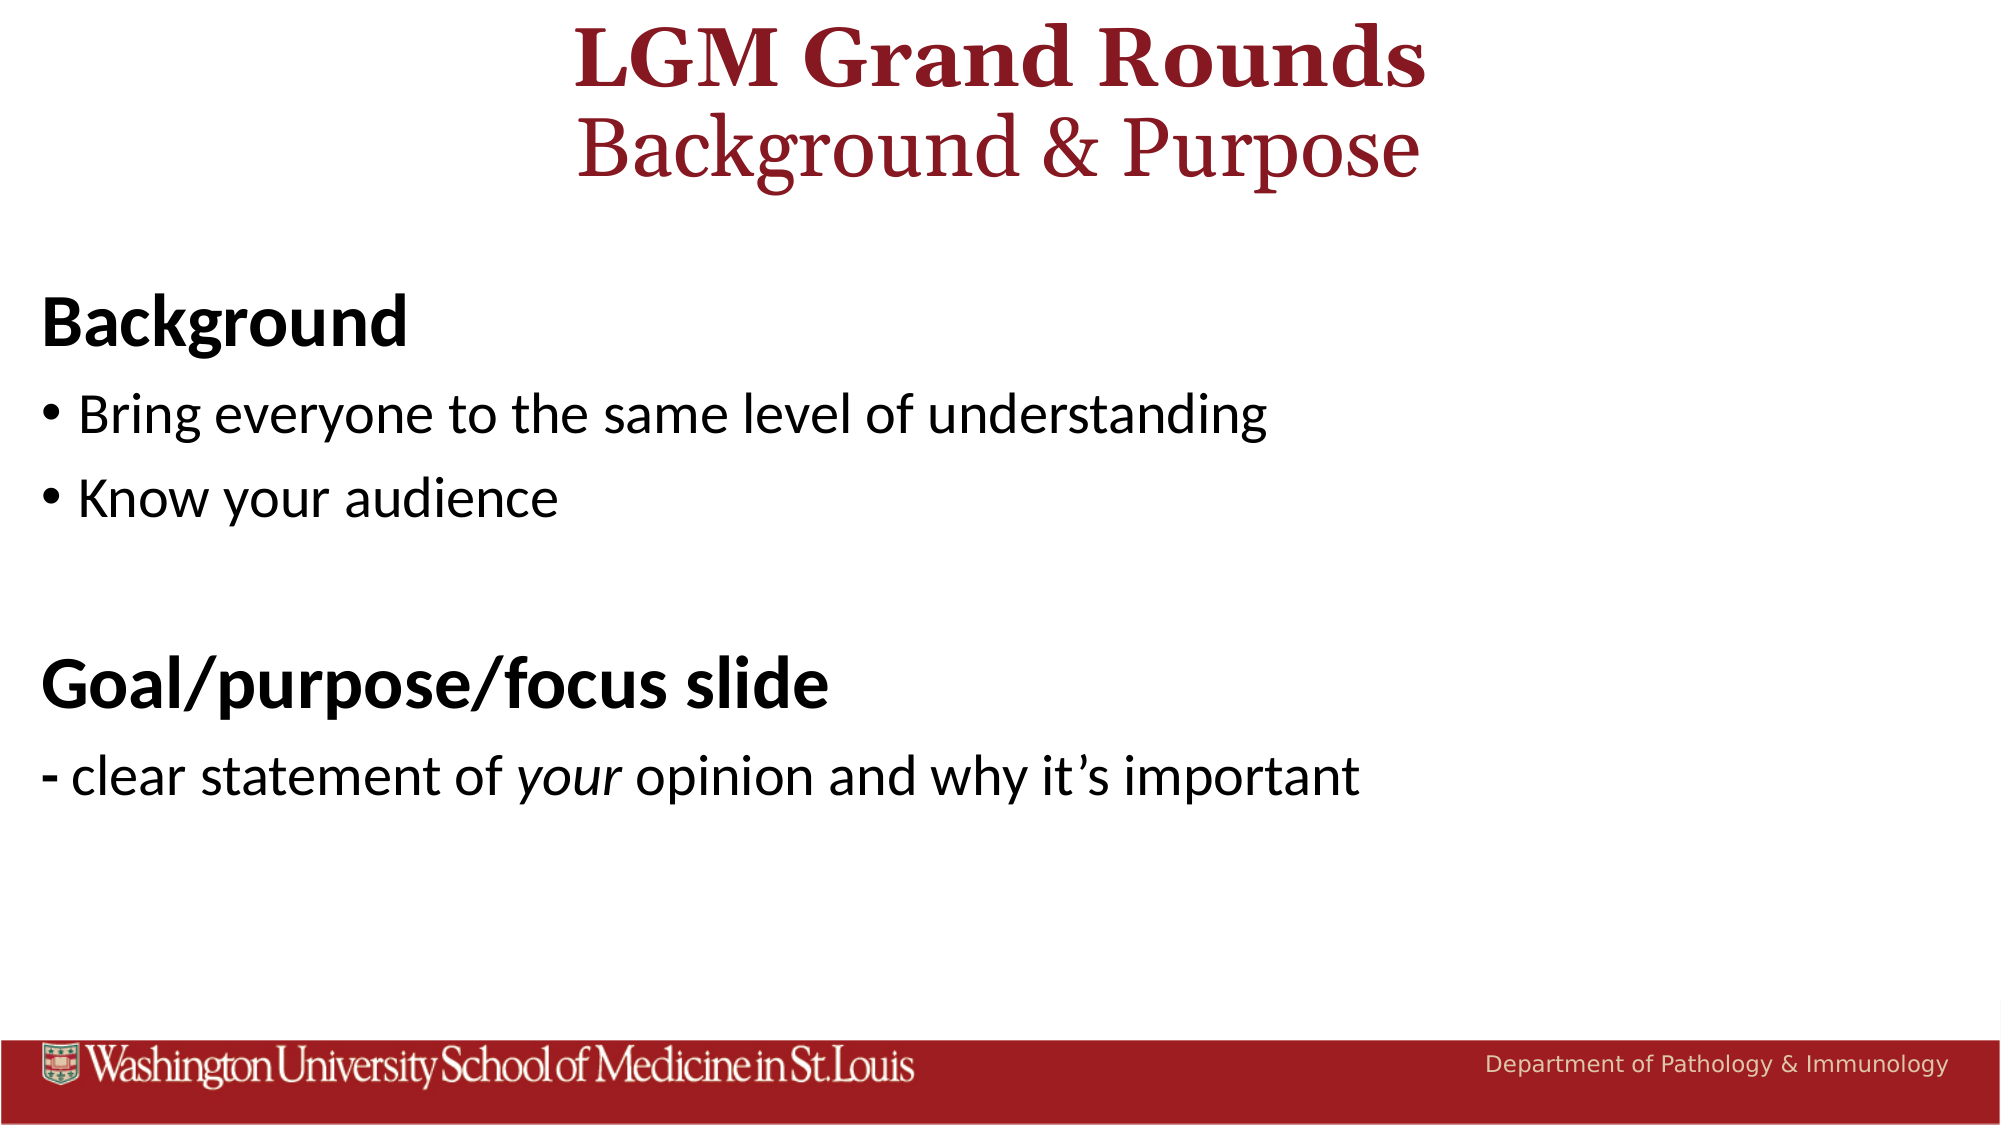

# LGM Grand Rounds Background & Purpose
Background
Bring everyone to the same level of understanding
Know your audience

Goal/purpose/focus slide
- clear statement of your opinion and why it’s important